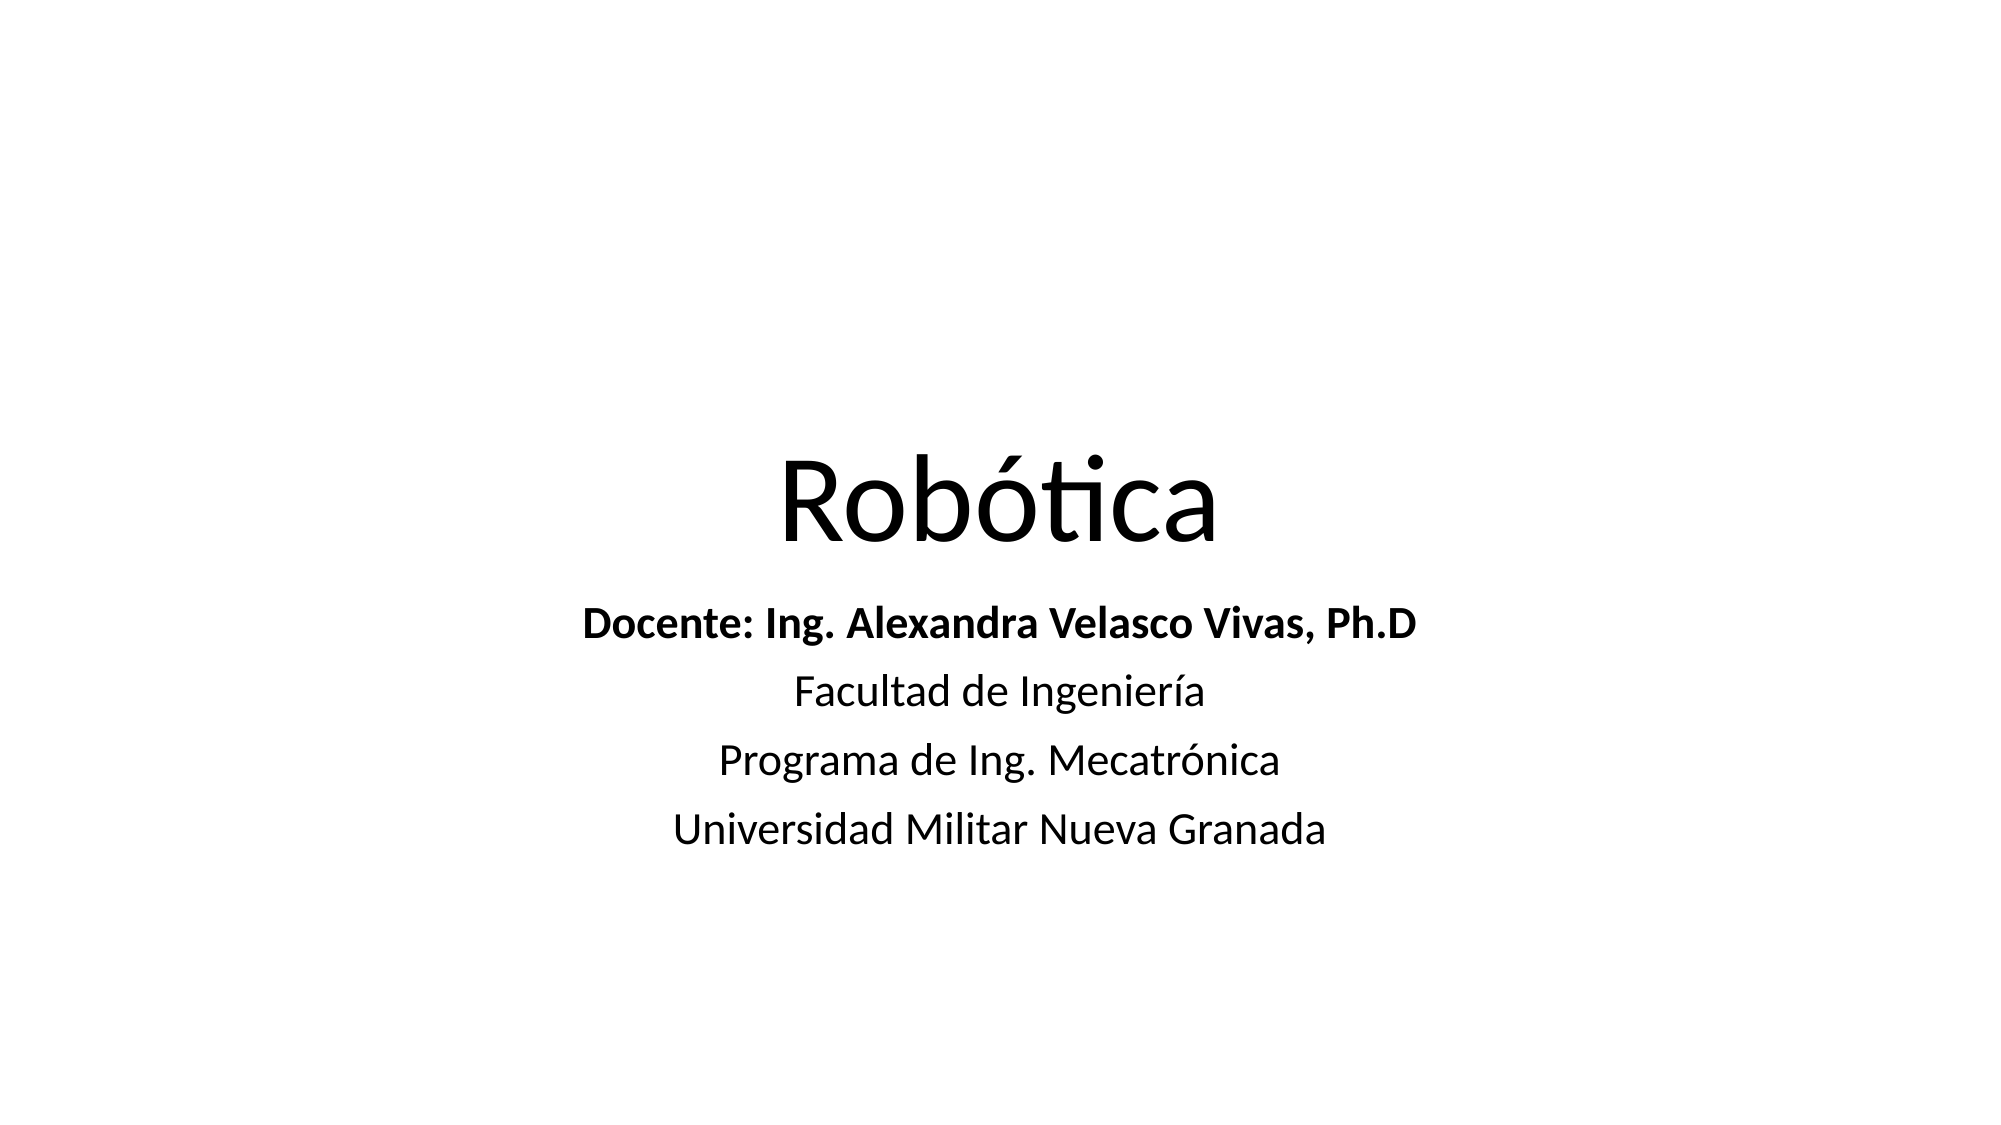

# Robótica
Docente: Ing. Alexandra Velasco Vivas, Ph.D
Facultad de Ingeniería
Programa de Ing. Mecatrónica
Universidad Militar Nueva Granada